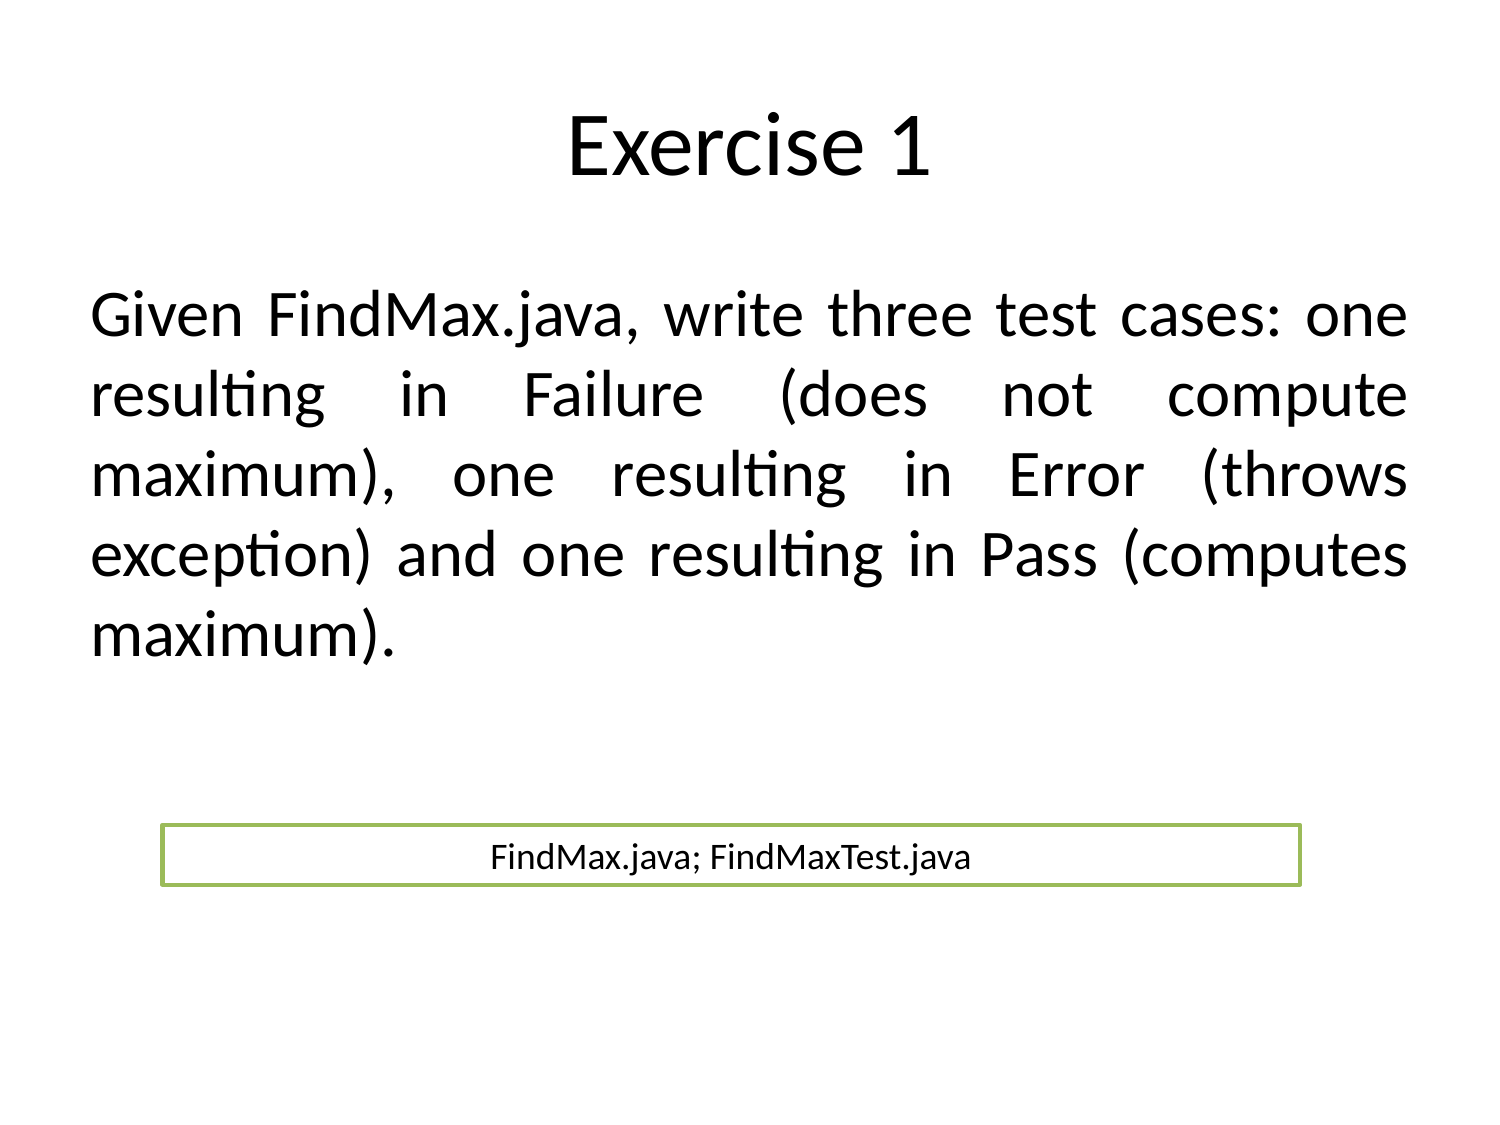

# Exercise 1
Given FindMax.java, write three test cases: one resulting in Failure (does not compute maximum), one resulting in Error (throws exception) and one resulting in Pass (computes maximum).
FindMax.java; FindMaxTest.java